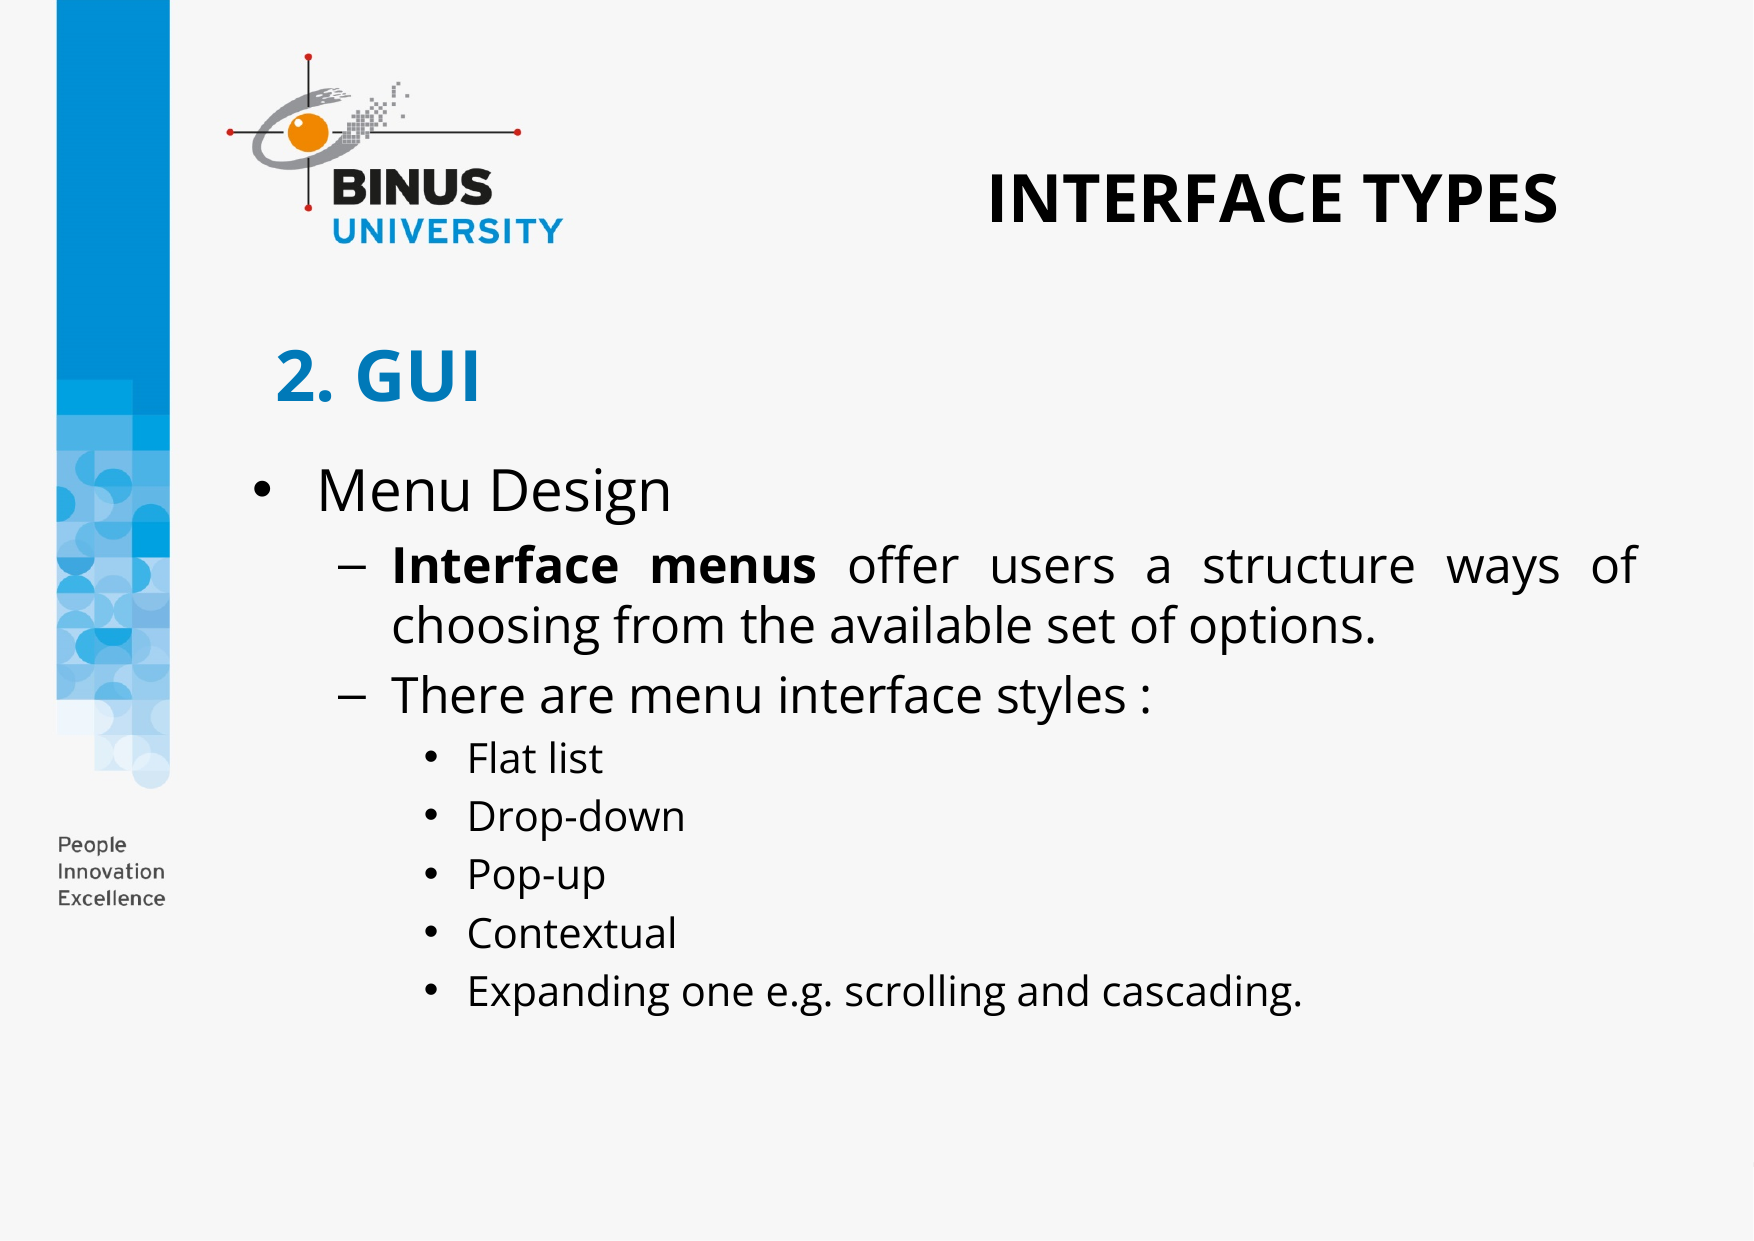

INTERFACE TYPES
# 2. GUI
Menu Design
Interface menus offer users a structure ways of choosing from the available set of options.
There are menu interface styles :
Flat list
Drop-down
Pop-up
Contextual
Expanding one e.g. scrolling and cascading.